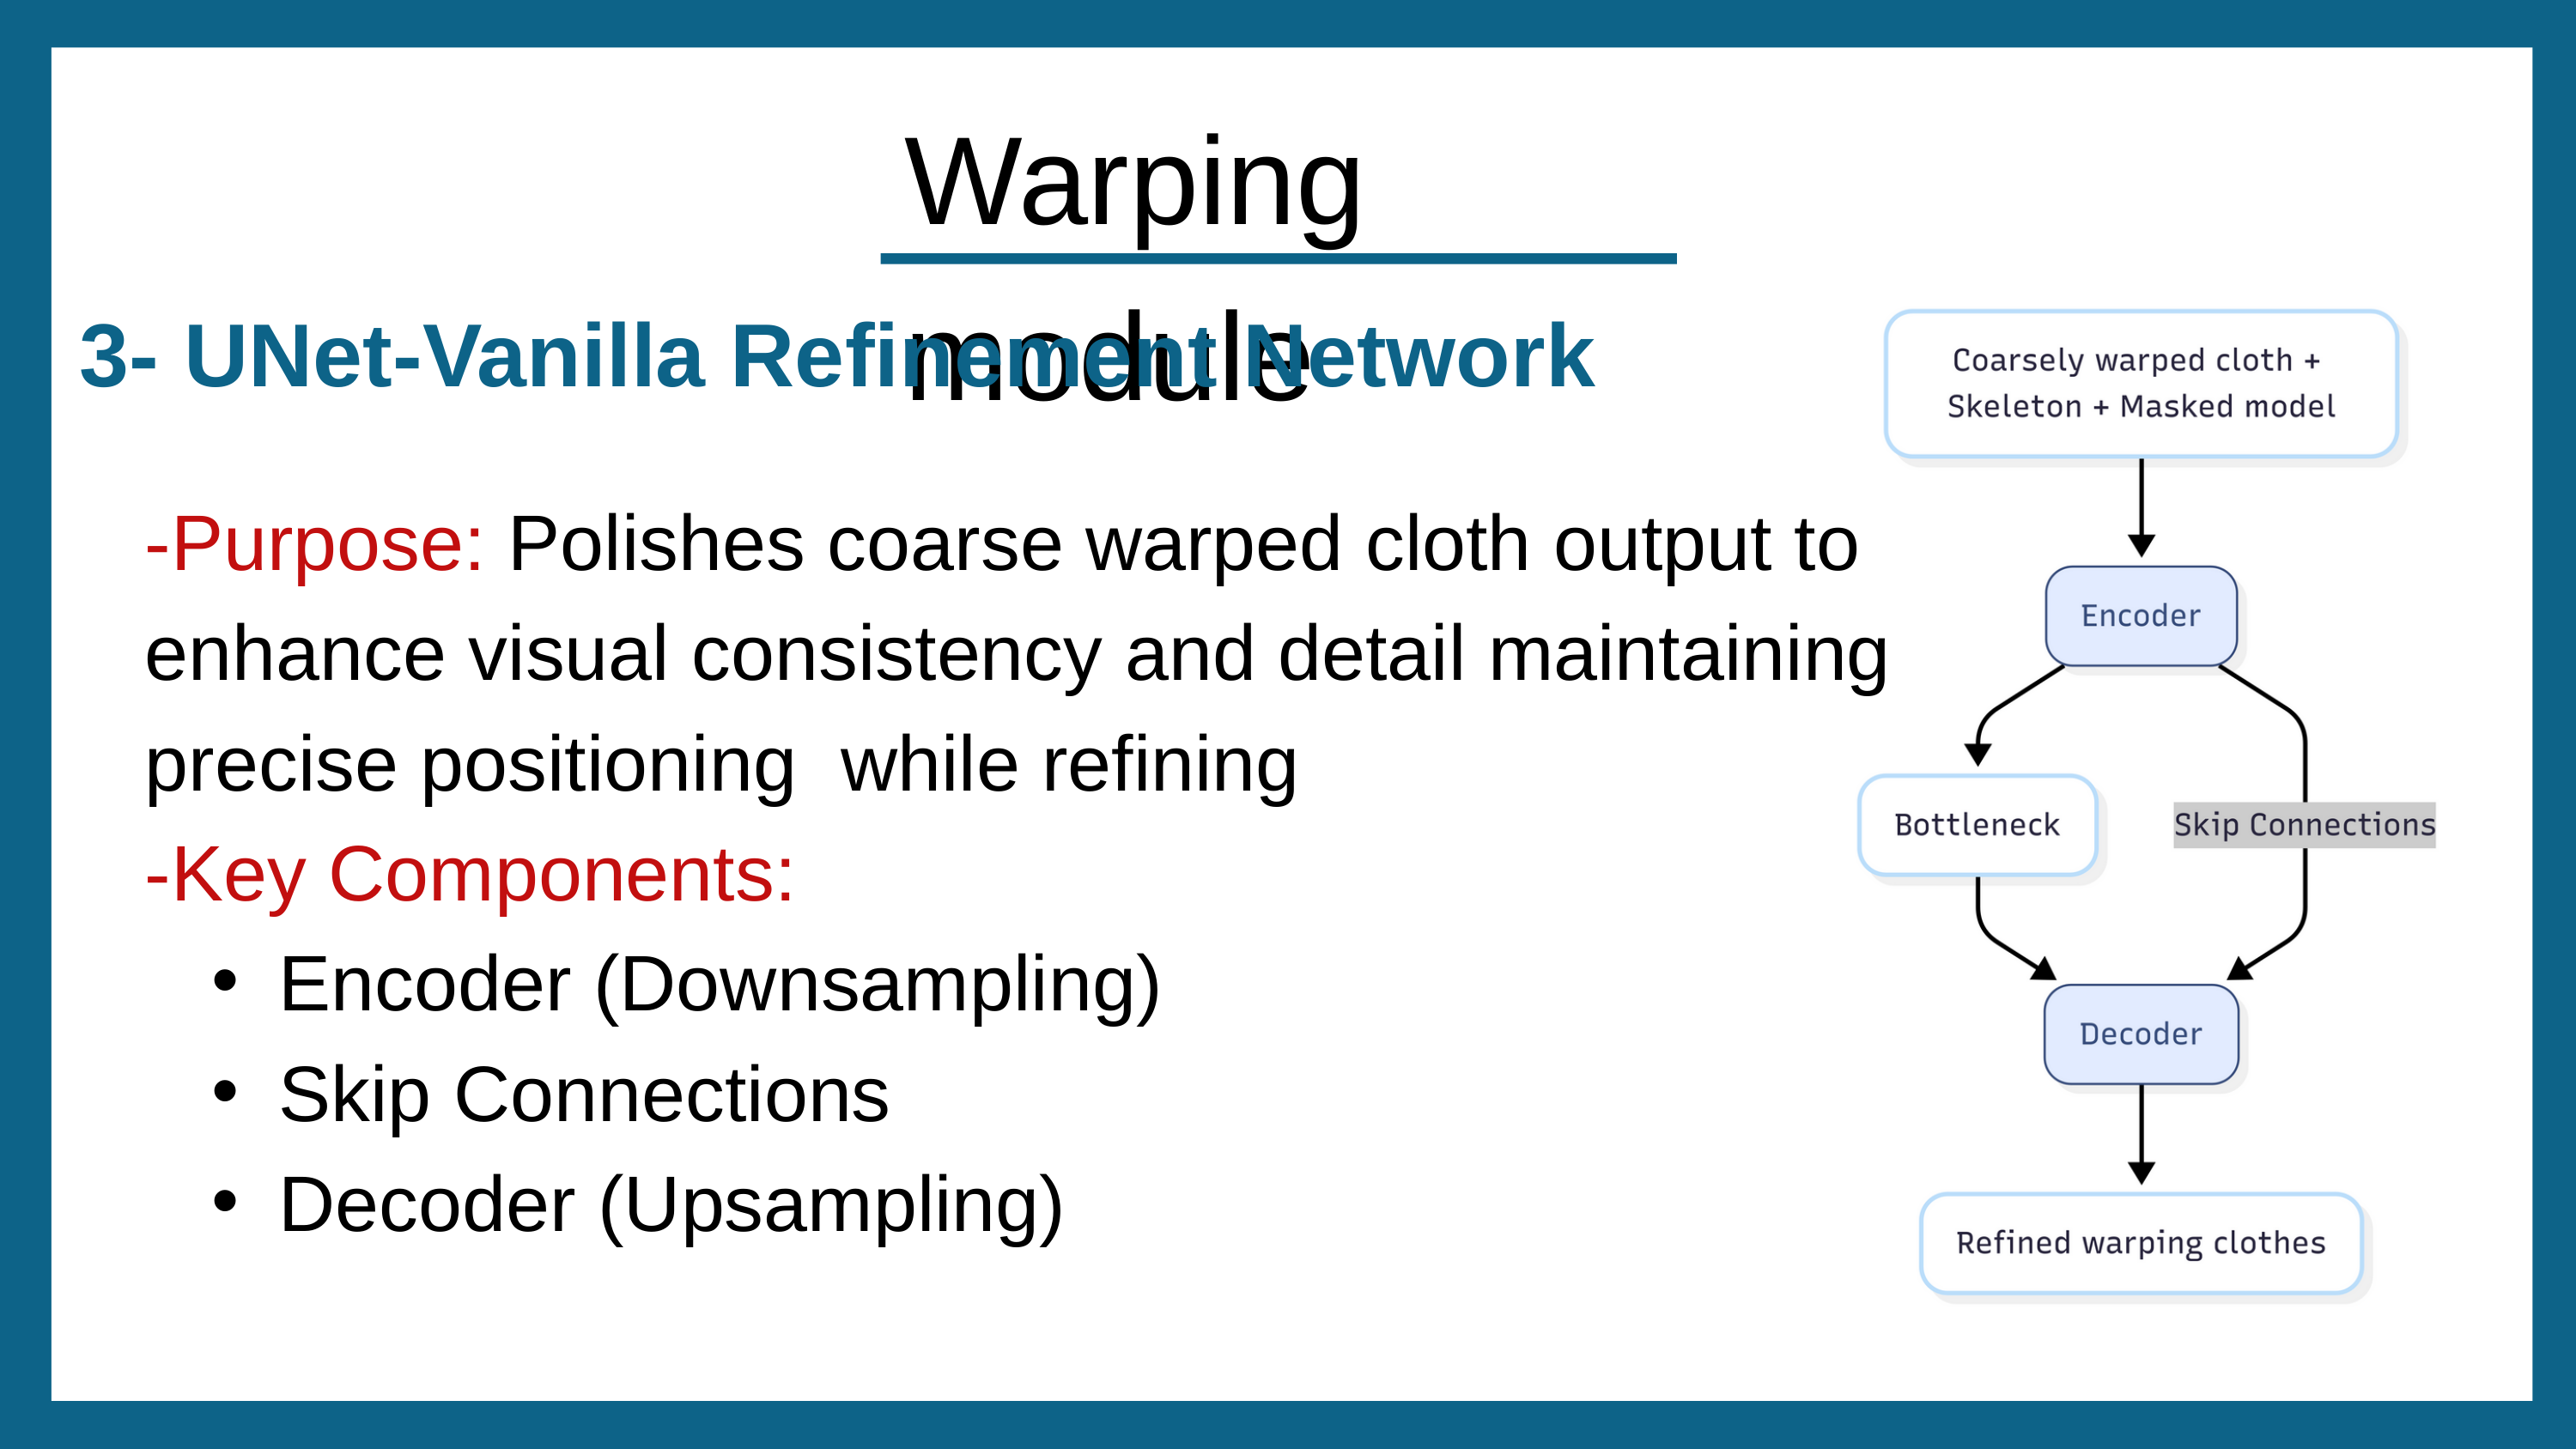

Warping module

3- UNet-Vanilla Refinement Network

-Purpose: Polishes coarse warped cloth output to enhance visual consistency and detail maintaining precise positioning  while refining
-Key Components:
Encoder (Downsampling)
Skip Connections
Decoder (Upsampling)